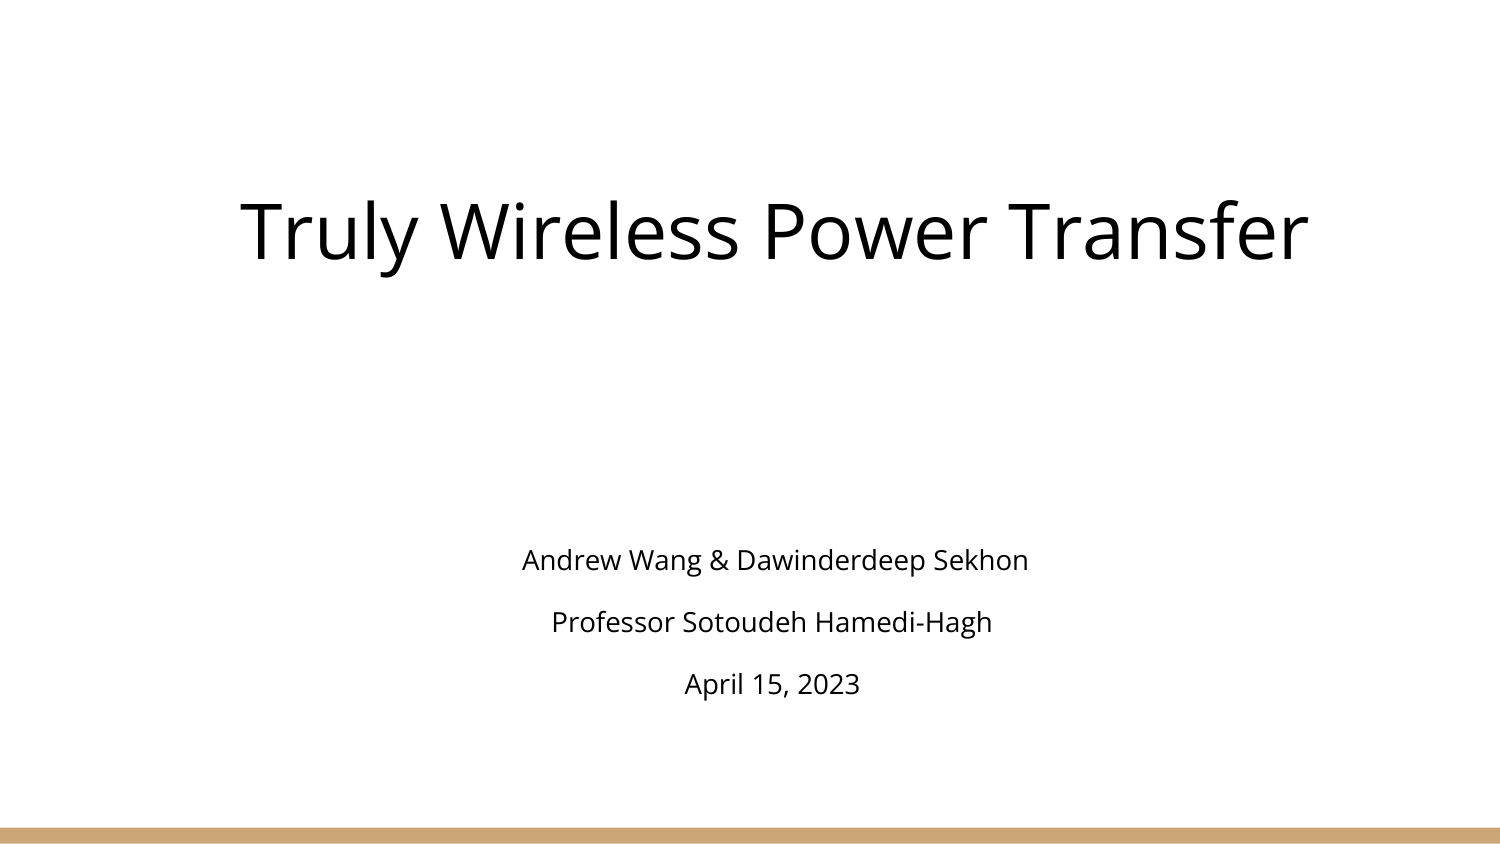

Truly Wireless Power Transfer

Andrew Wang & Dawinderdeep Sekhon
Professor Sotoudeh Hamedi-Hagh
April 15, 2023